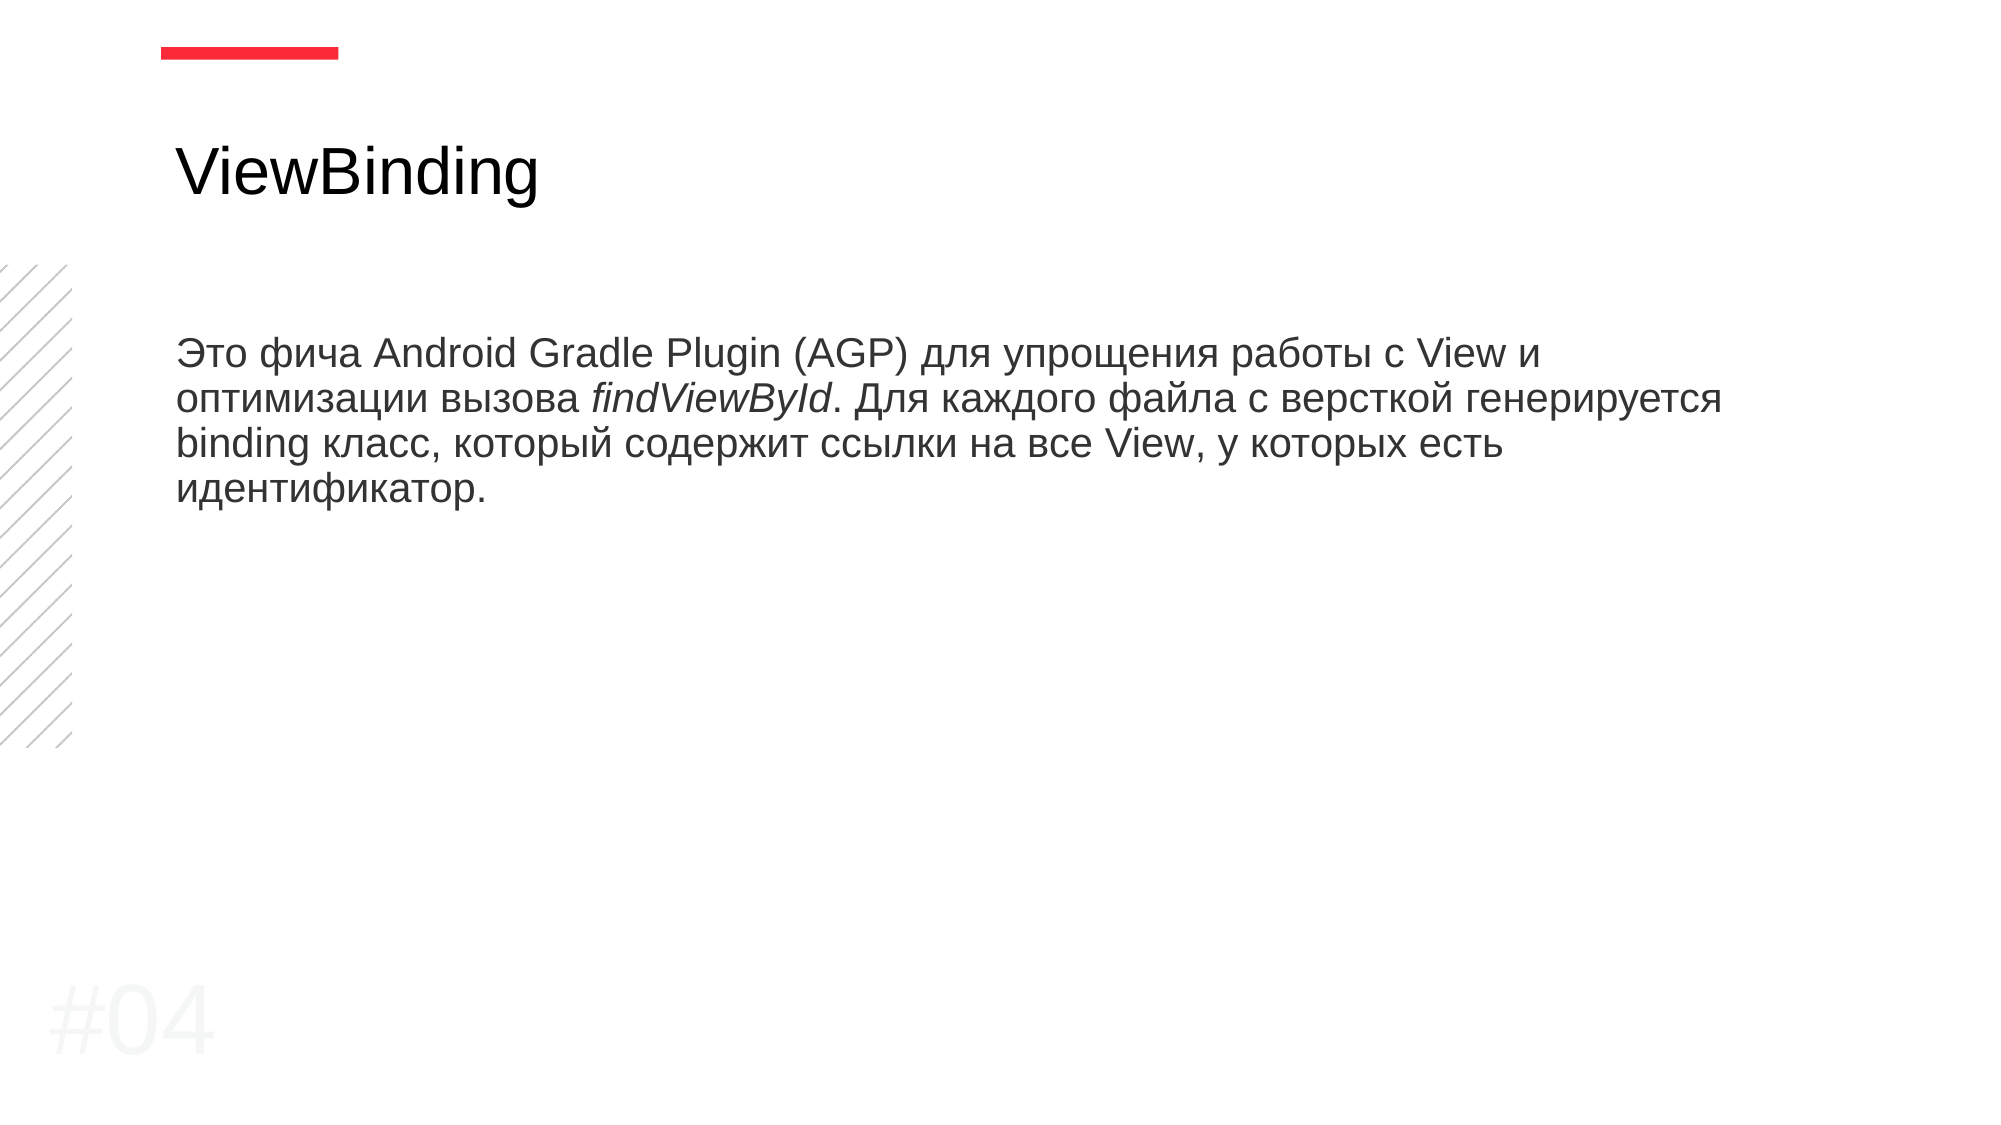

ViewBinding
Это фича Android Gradle Plugin (AGP) для упрощения работы с View и оптимизации вызова findViewById. Для каждого файла с версткой генерируется binding класс, который содержит ссылки на все View, у которых есть идентификатор.
#04